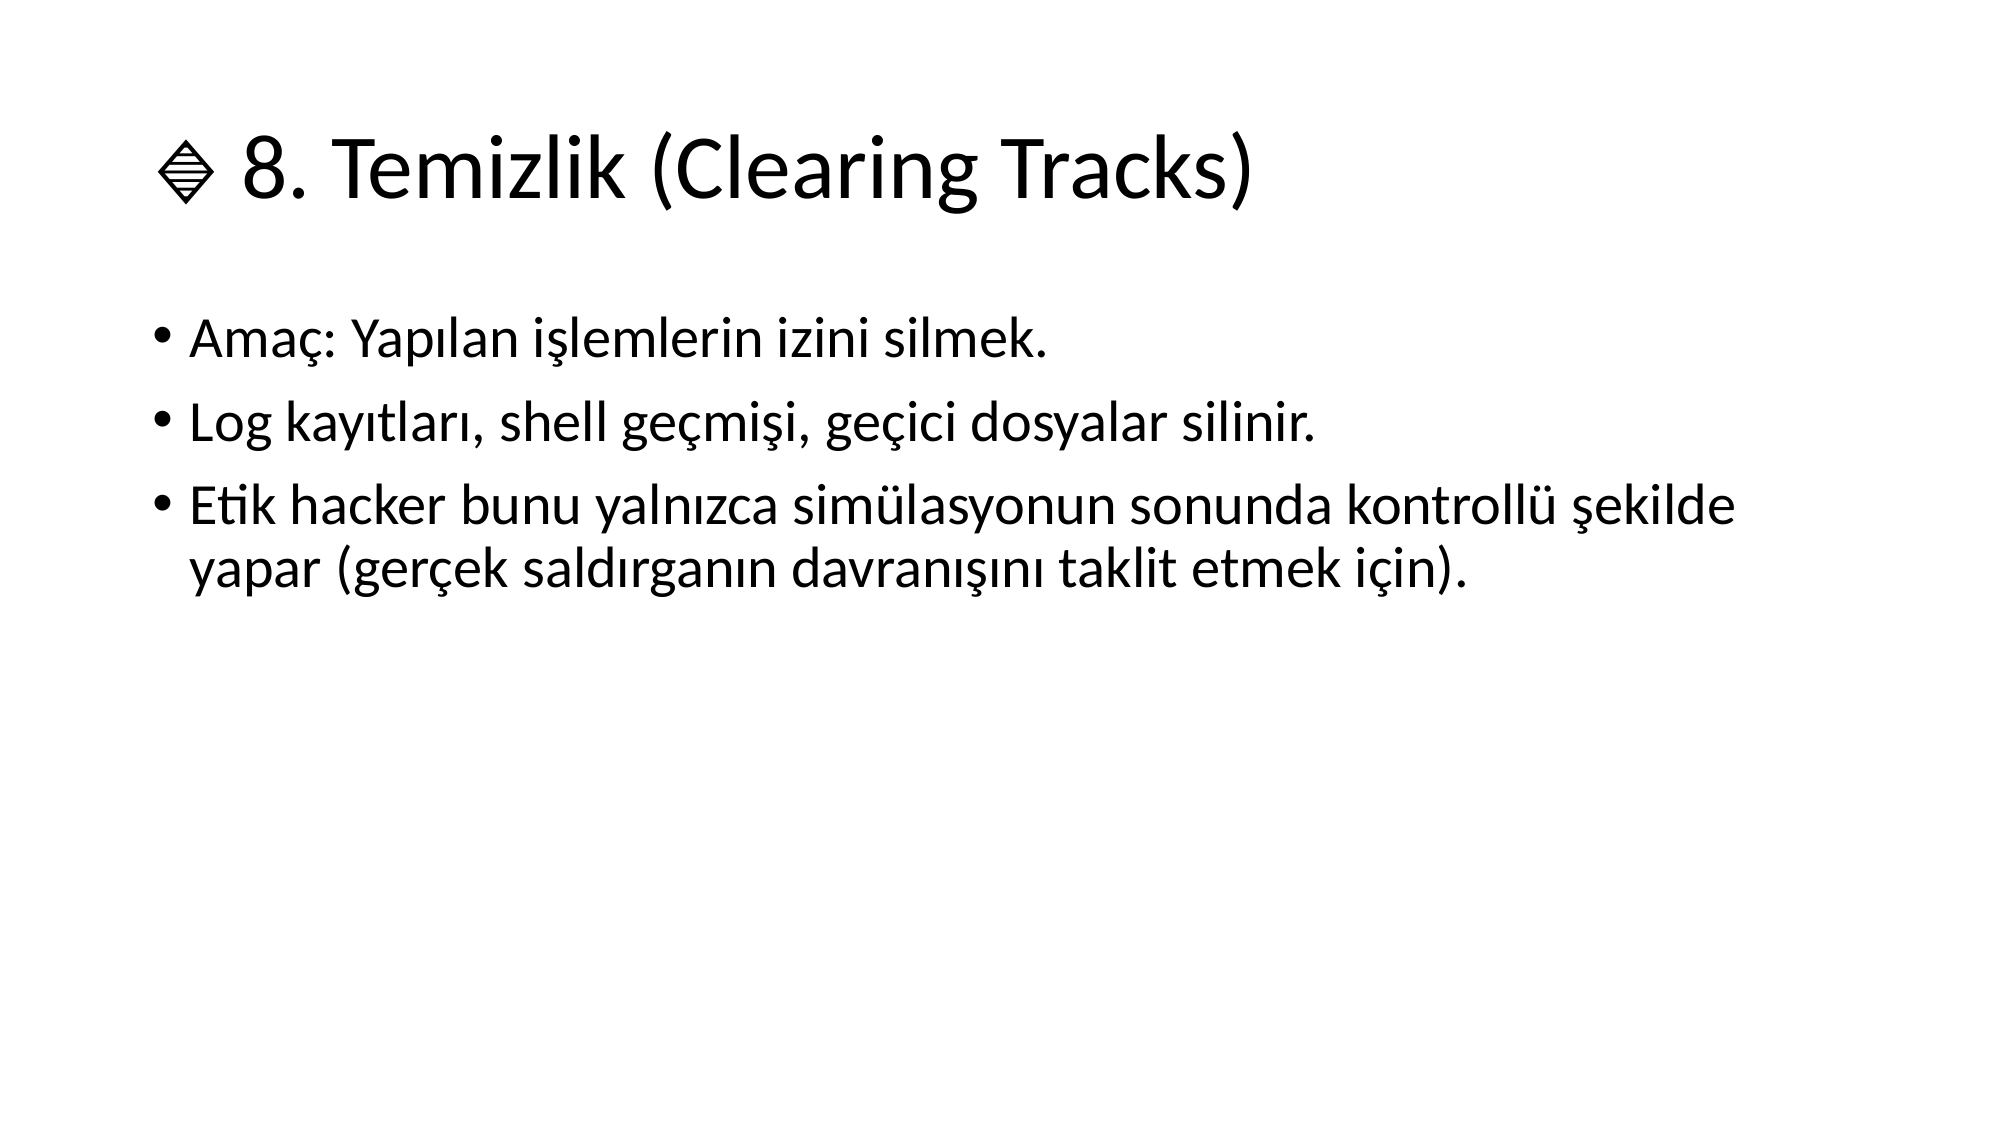

# 🔹 8. Temizlik (Clearing Tracks)
Amaç: Yapılan işlemlerin izini silmek.
Log kayıtları, shell geçmişi, geçici dosyalar silinir.
Etik hacker bunu yalnızca simülasyonun sonunda kontrollü şekilde yapar (gerçek saldırganın davranışını taklit etmek için).